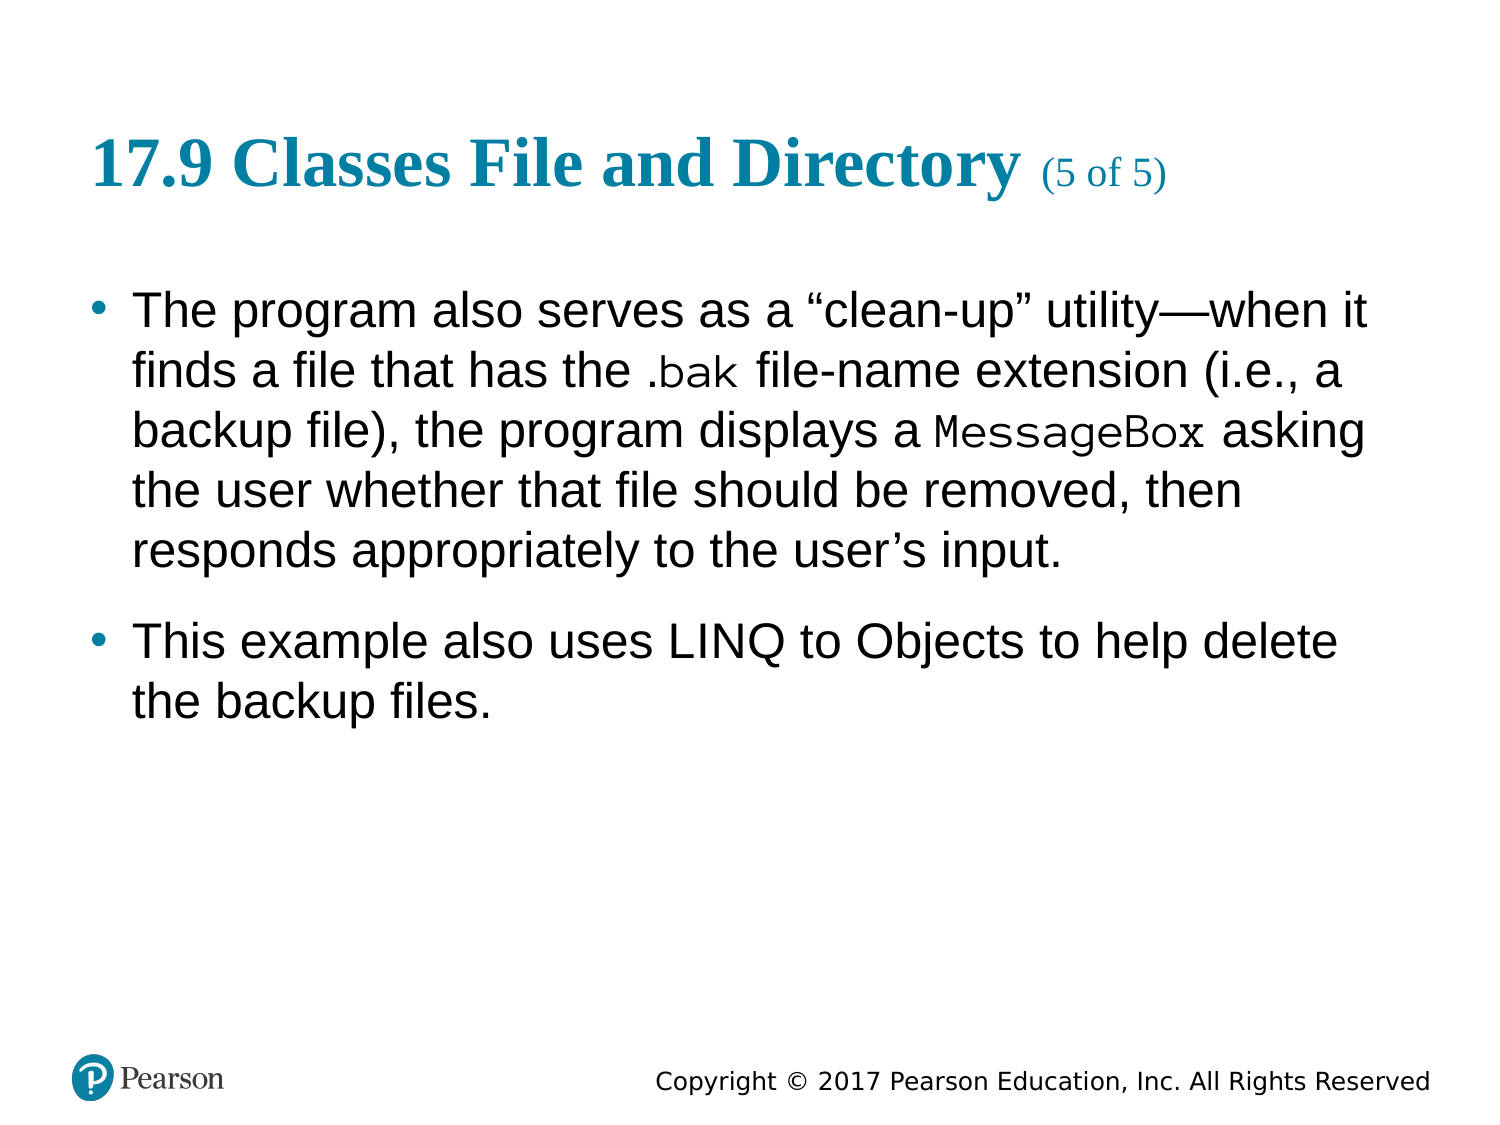

# 17.9 Classes File and Directory (5 of 5)
The program also serves as a “clean-up” utility—when it finds a file that has the .bak file-name extension (i.e., a backup file), the program displays a MessageBox asking the user whether that file should be removed, then responds appropriately to the user’s input.
This example also uses L I N Q to Objects to help delete the backup files.